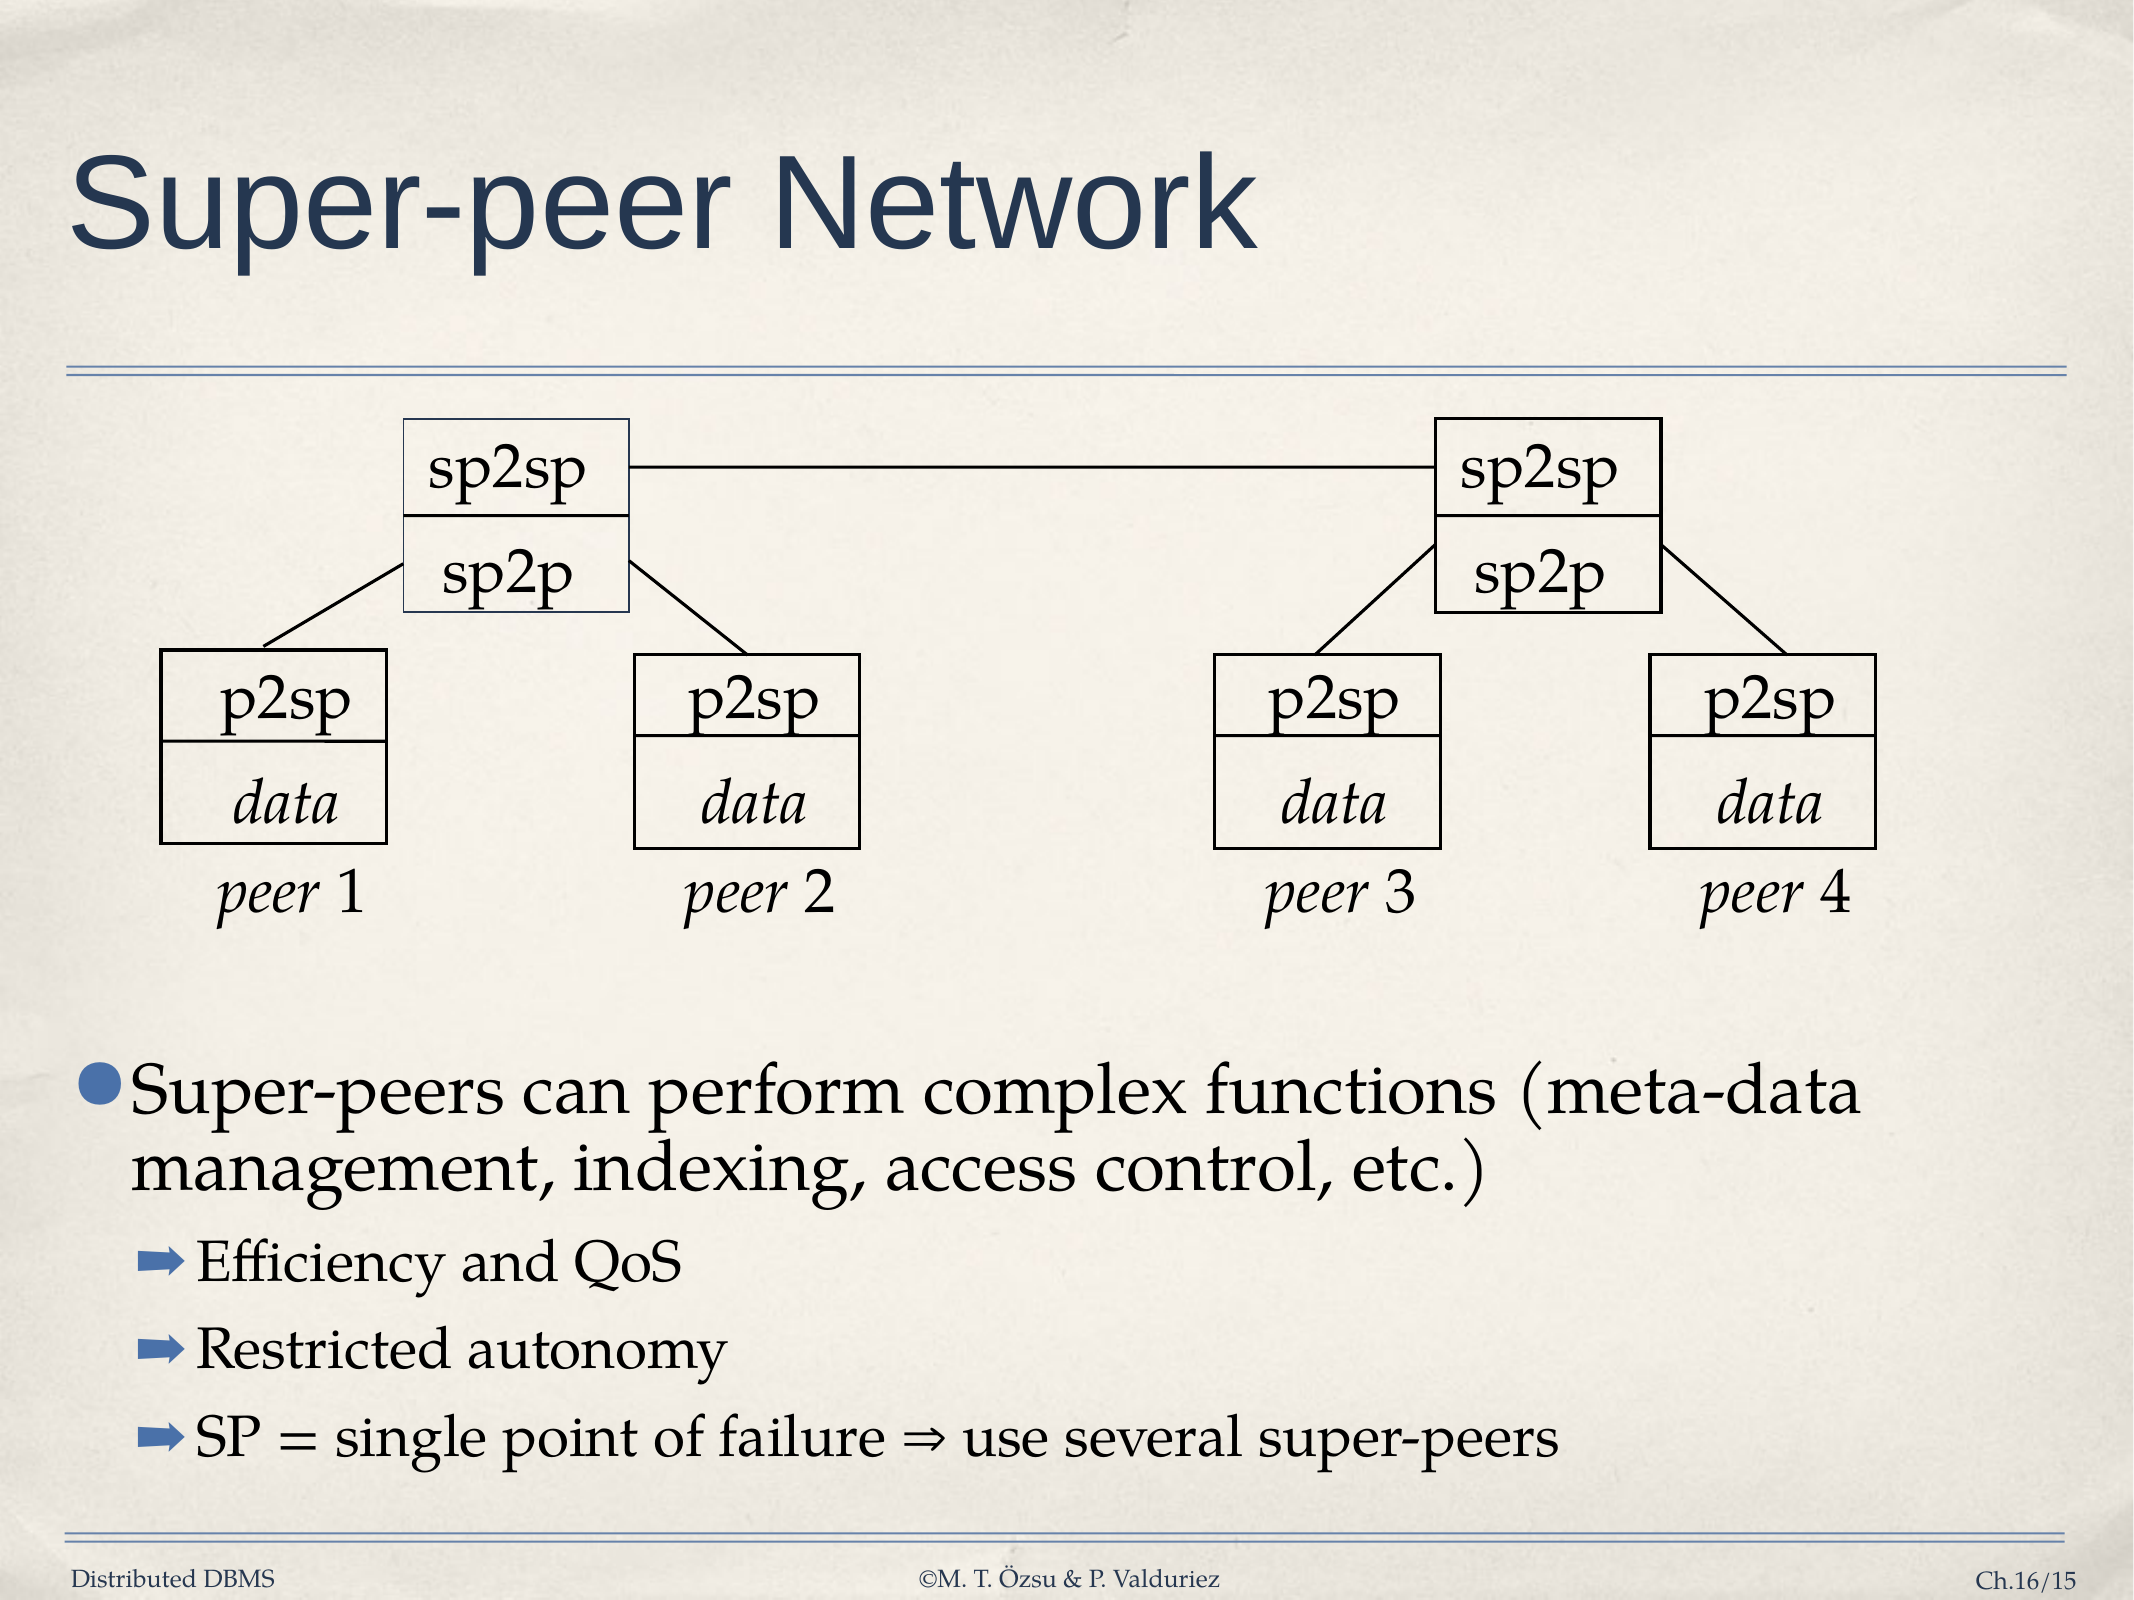

# Super-peer Network

sp2sp

sp2p
sp2sp

sp2p

p2sp

data
p2sp

data
p2sp

data
p2sp

data

peer 1
peer 2
peer 3
peer 4
Super-peers can perform complex functions (meta-data management, indexing, access control, etc.)
Efficiency and QoS
Restricted autonomy
SP = single point of failure ⇒ use several super-peers